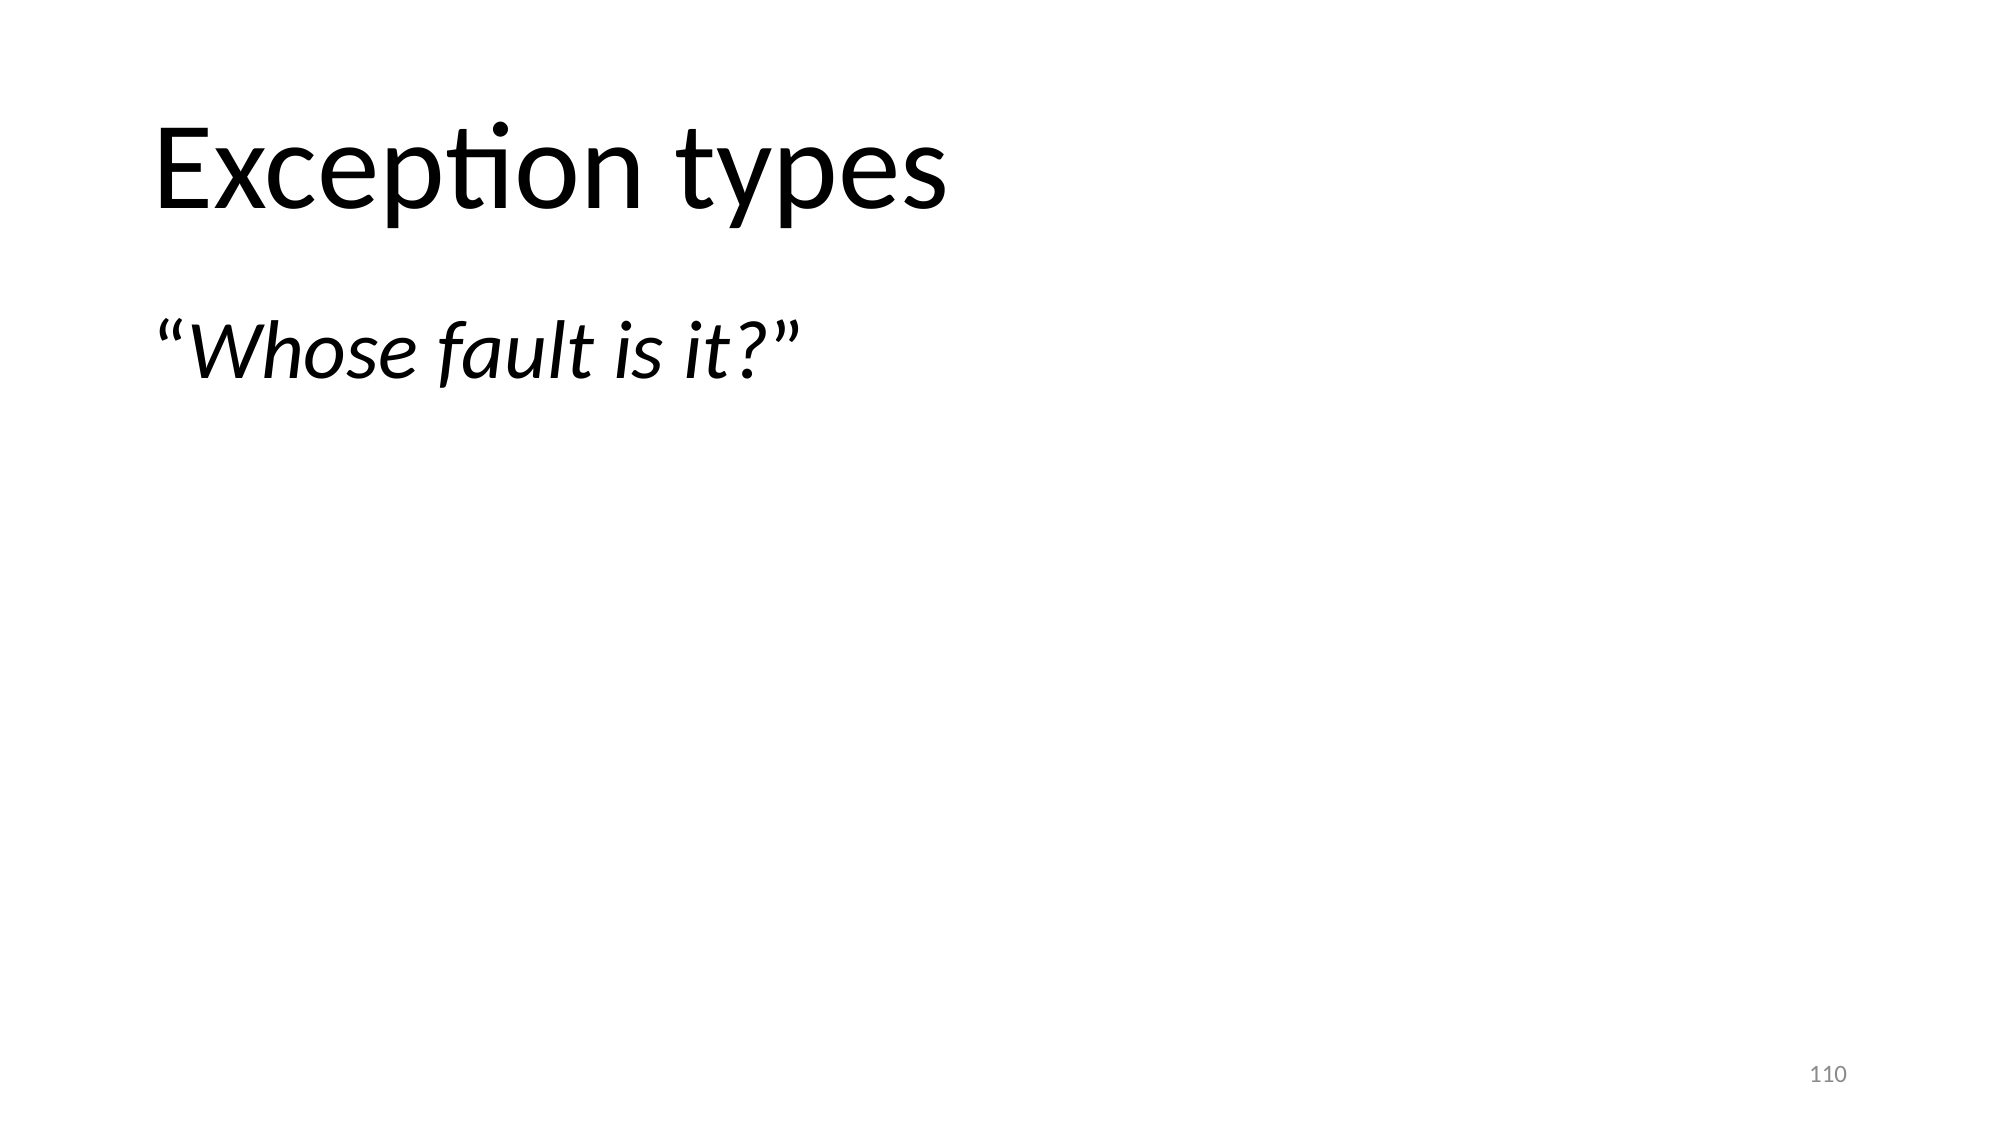

# Exception types
“Whose fault is it?”
110